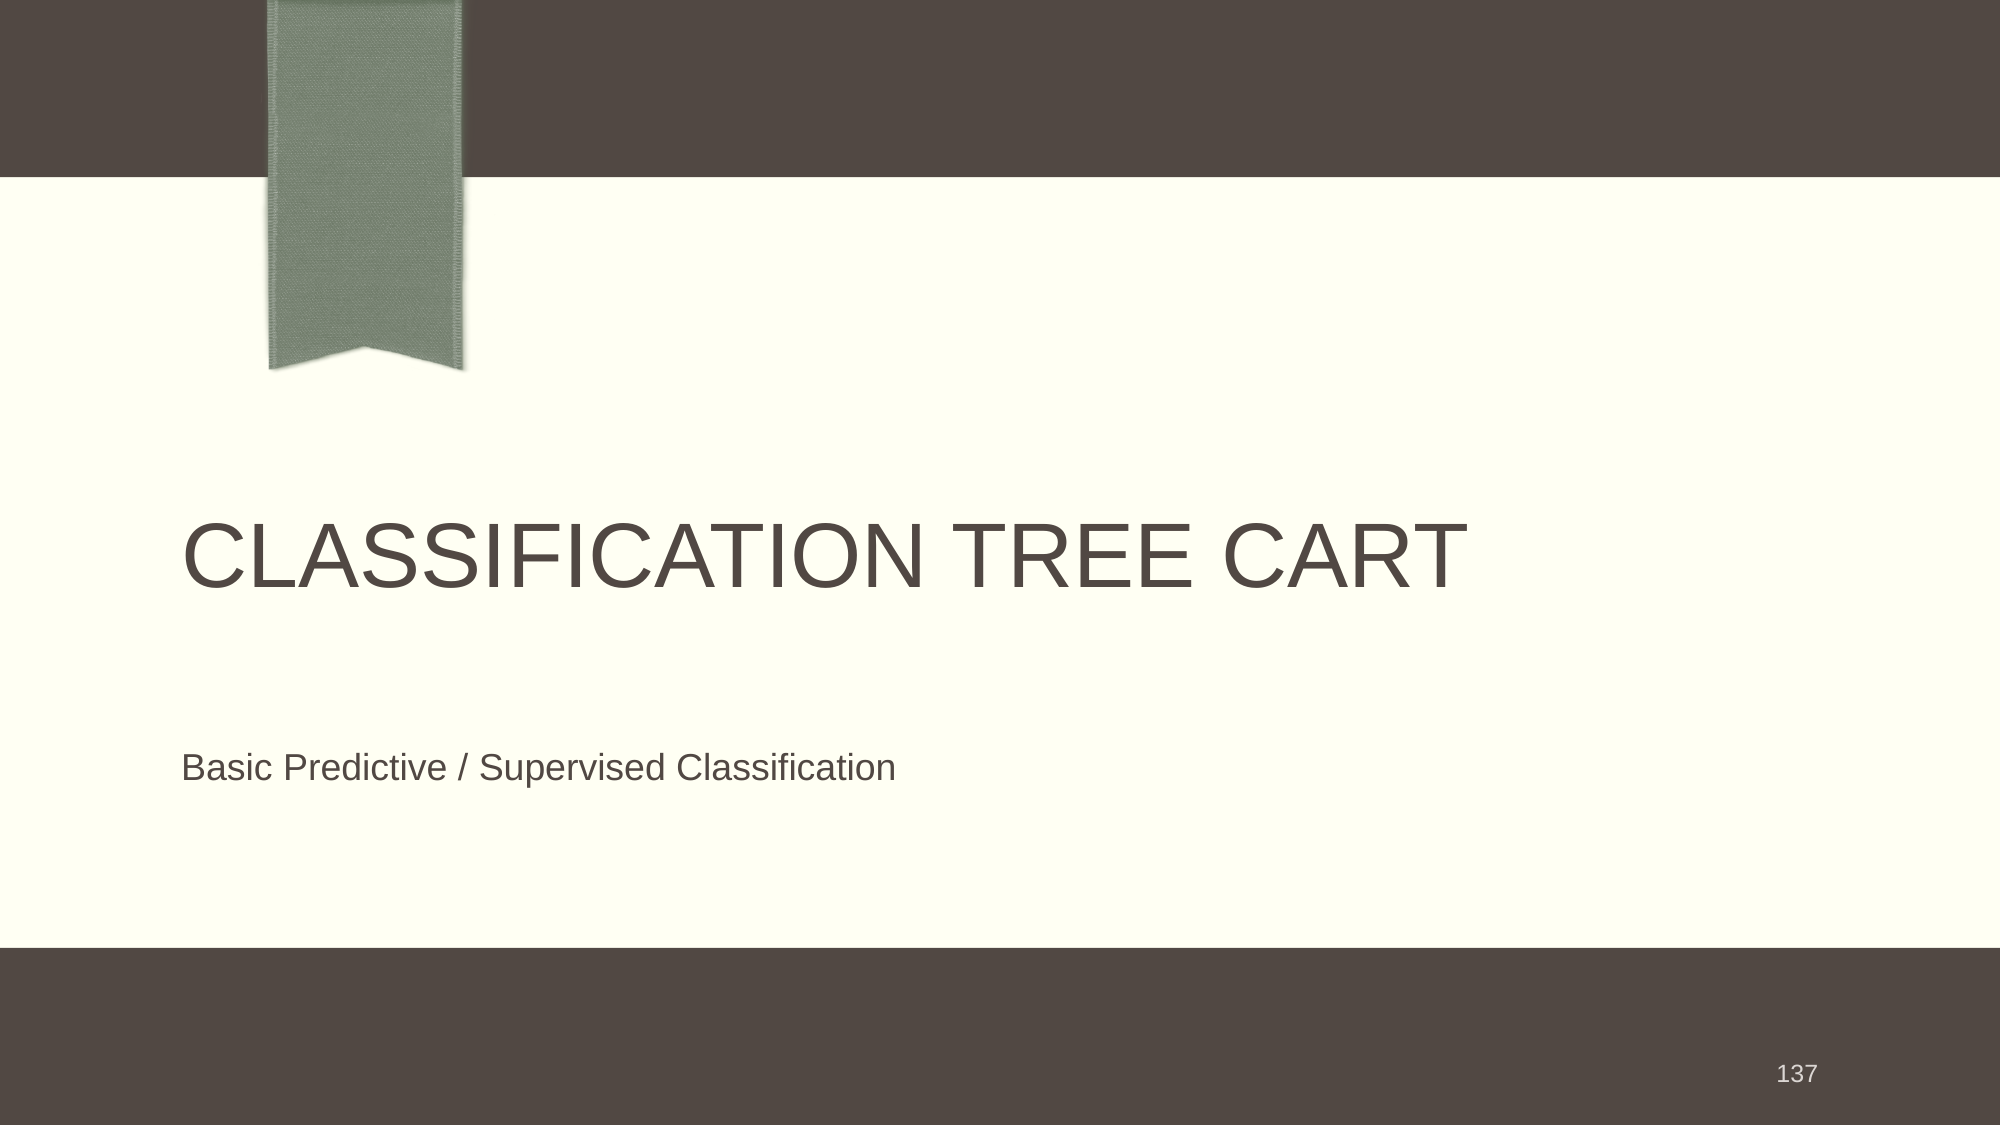

# Classification Tree CART
Basic Predictive / Supervised Classification

137